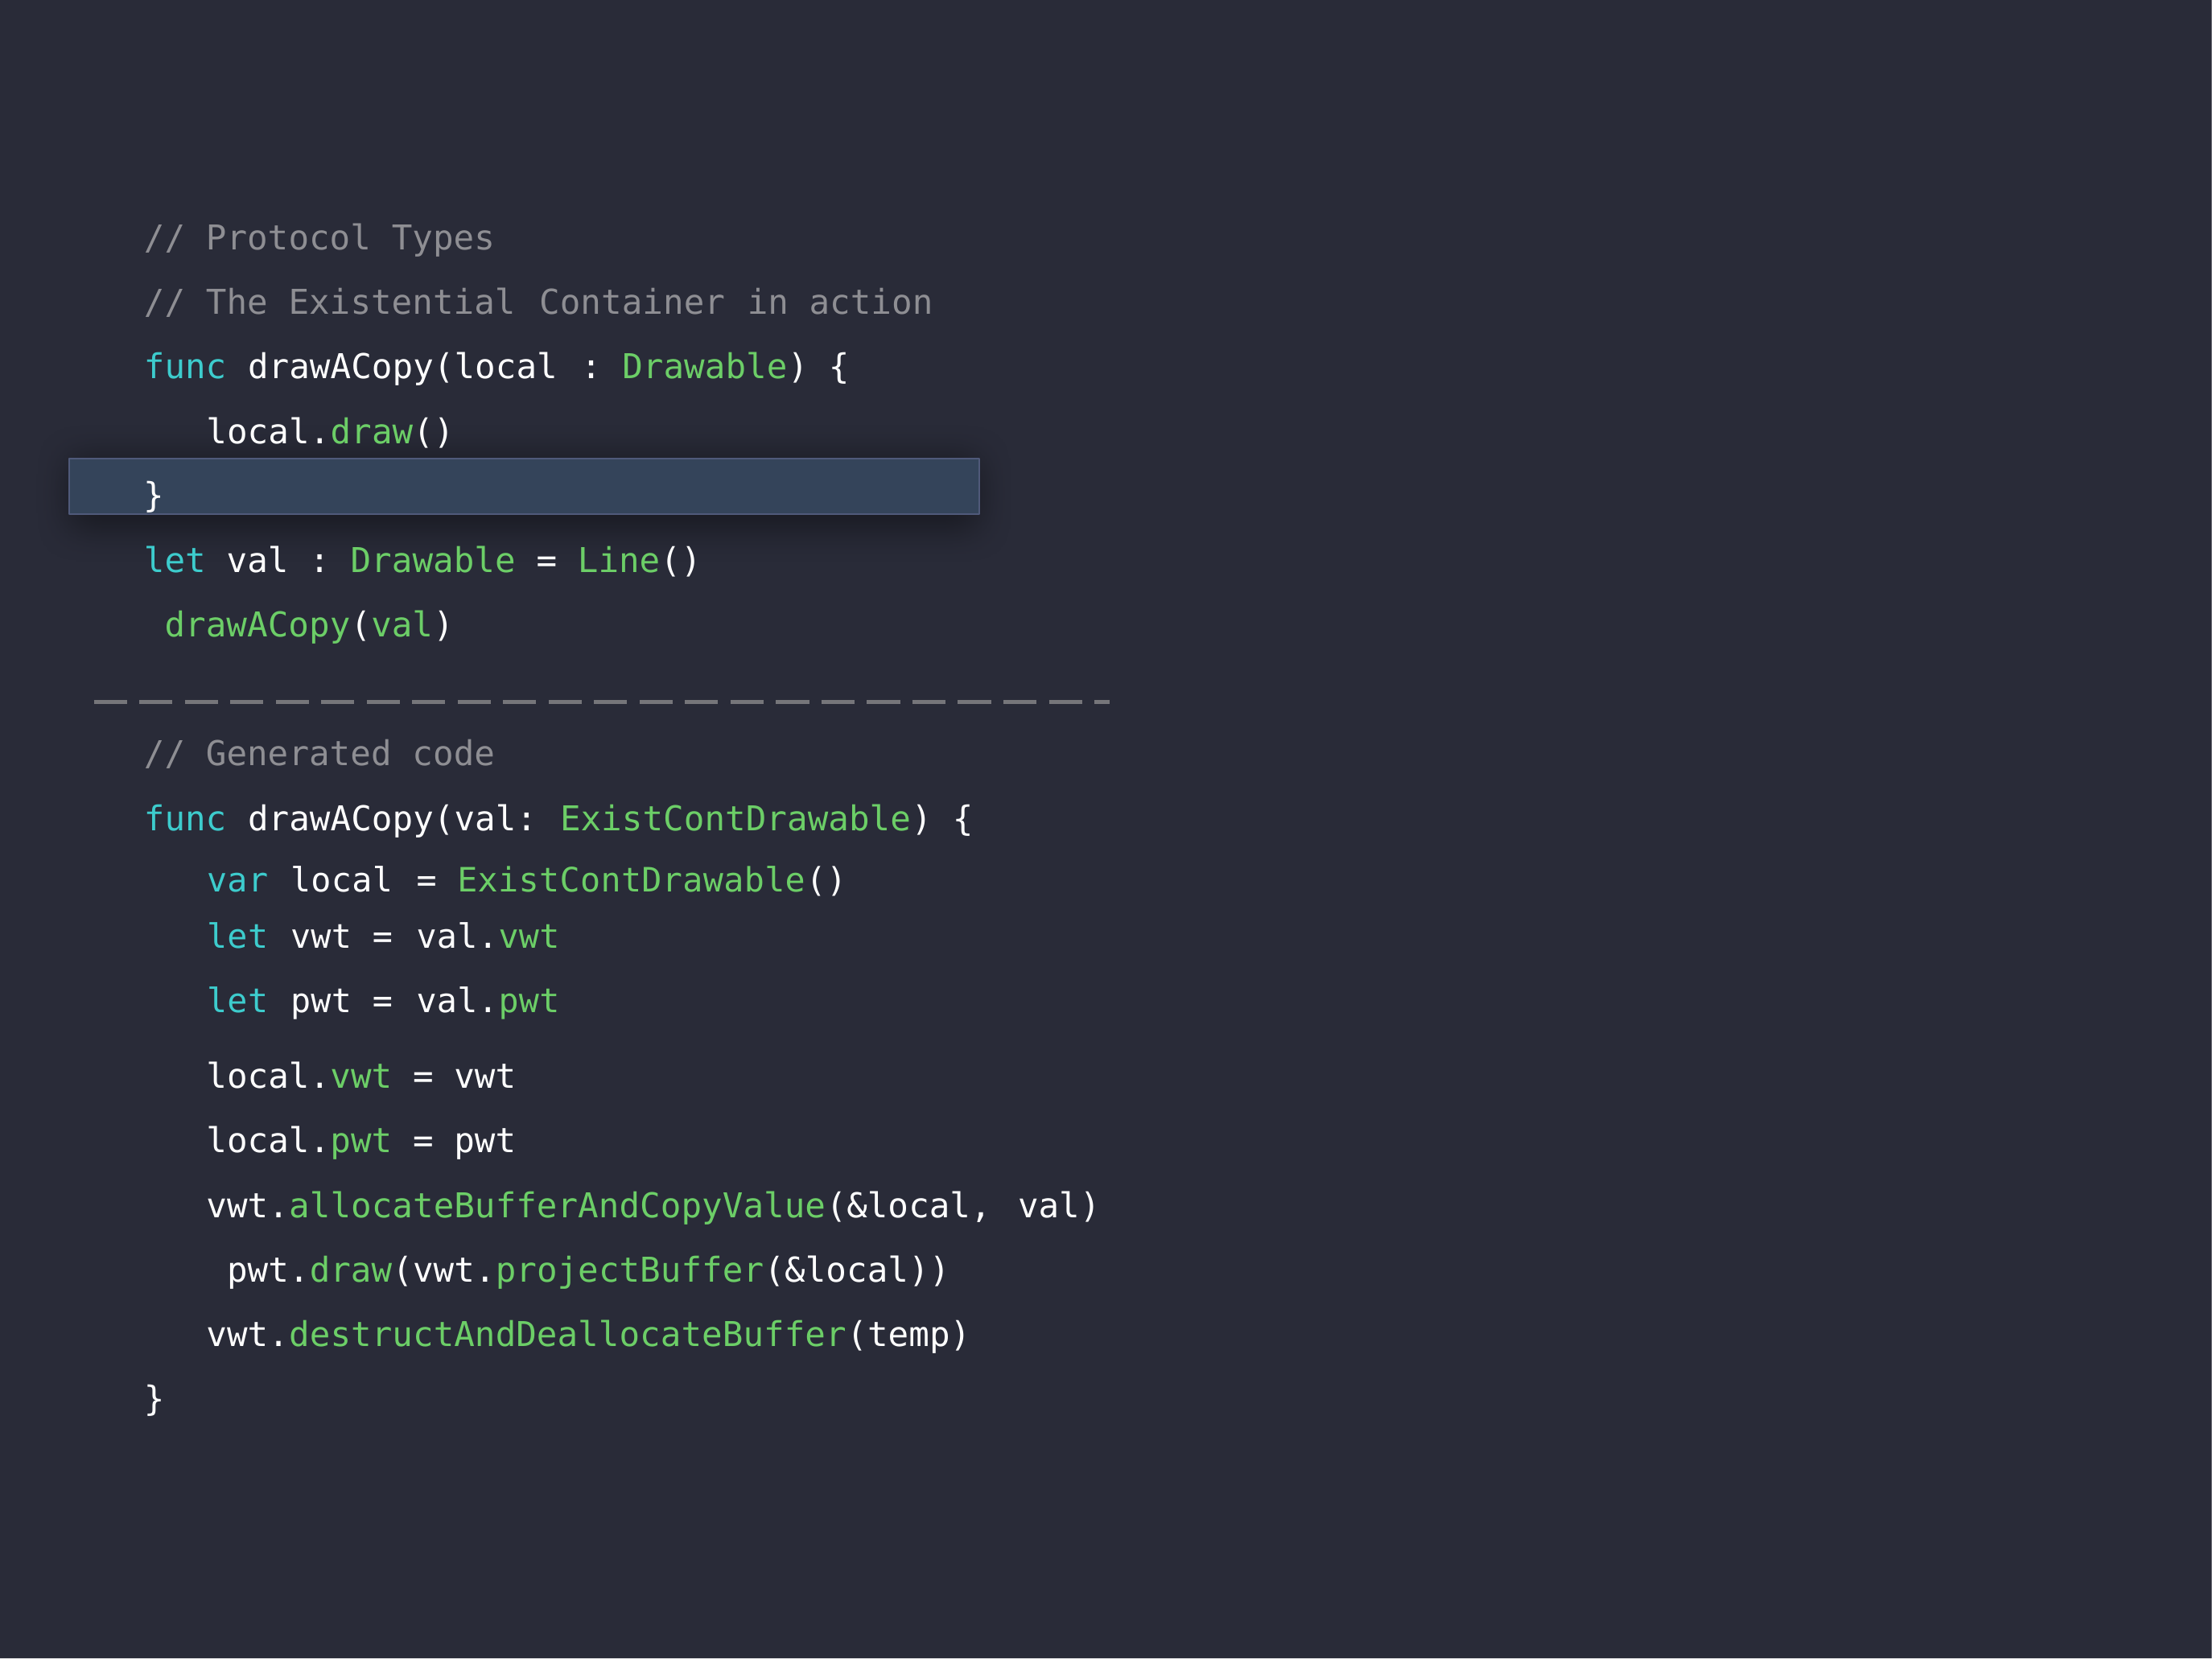

// Protocol Types
// The Existential
Container
in action
func
drawACopy(local
: Drawable) {
local.draw()

}
let val : Drawable = Line()  drawACopy(val)

// Generated code
func
drawACopy(val:
ExistContDrawable) {
| var | local | = ExistContDrawable() |
| --- | --- | --- |
| let | vwt = | val.vwt |
| let | pwt = | val.pwt |
local.vwt = vwt  local.pwt = pwt
vwt.allocateBufferAndCopyValue(&local,  pwt.draw(vwt.projectBuffer(&local))  vwt.destructAndDeallocateBuffer(temp)
val)
}